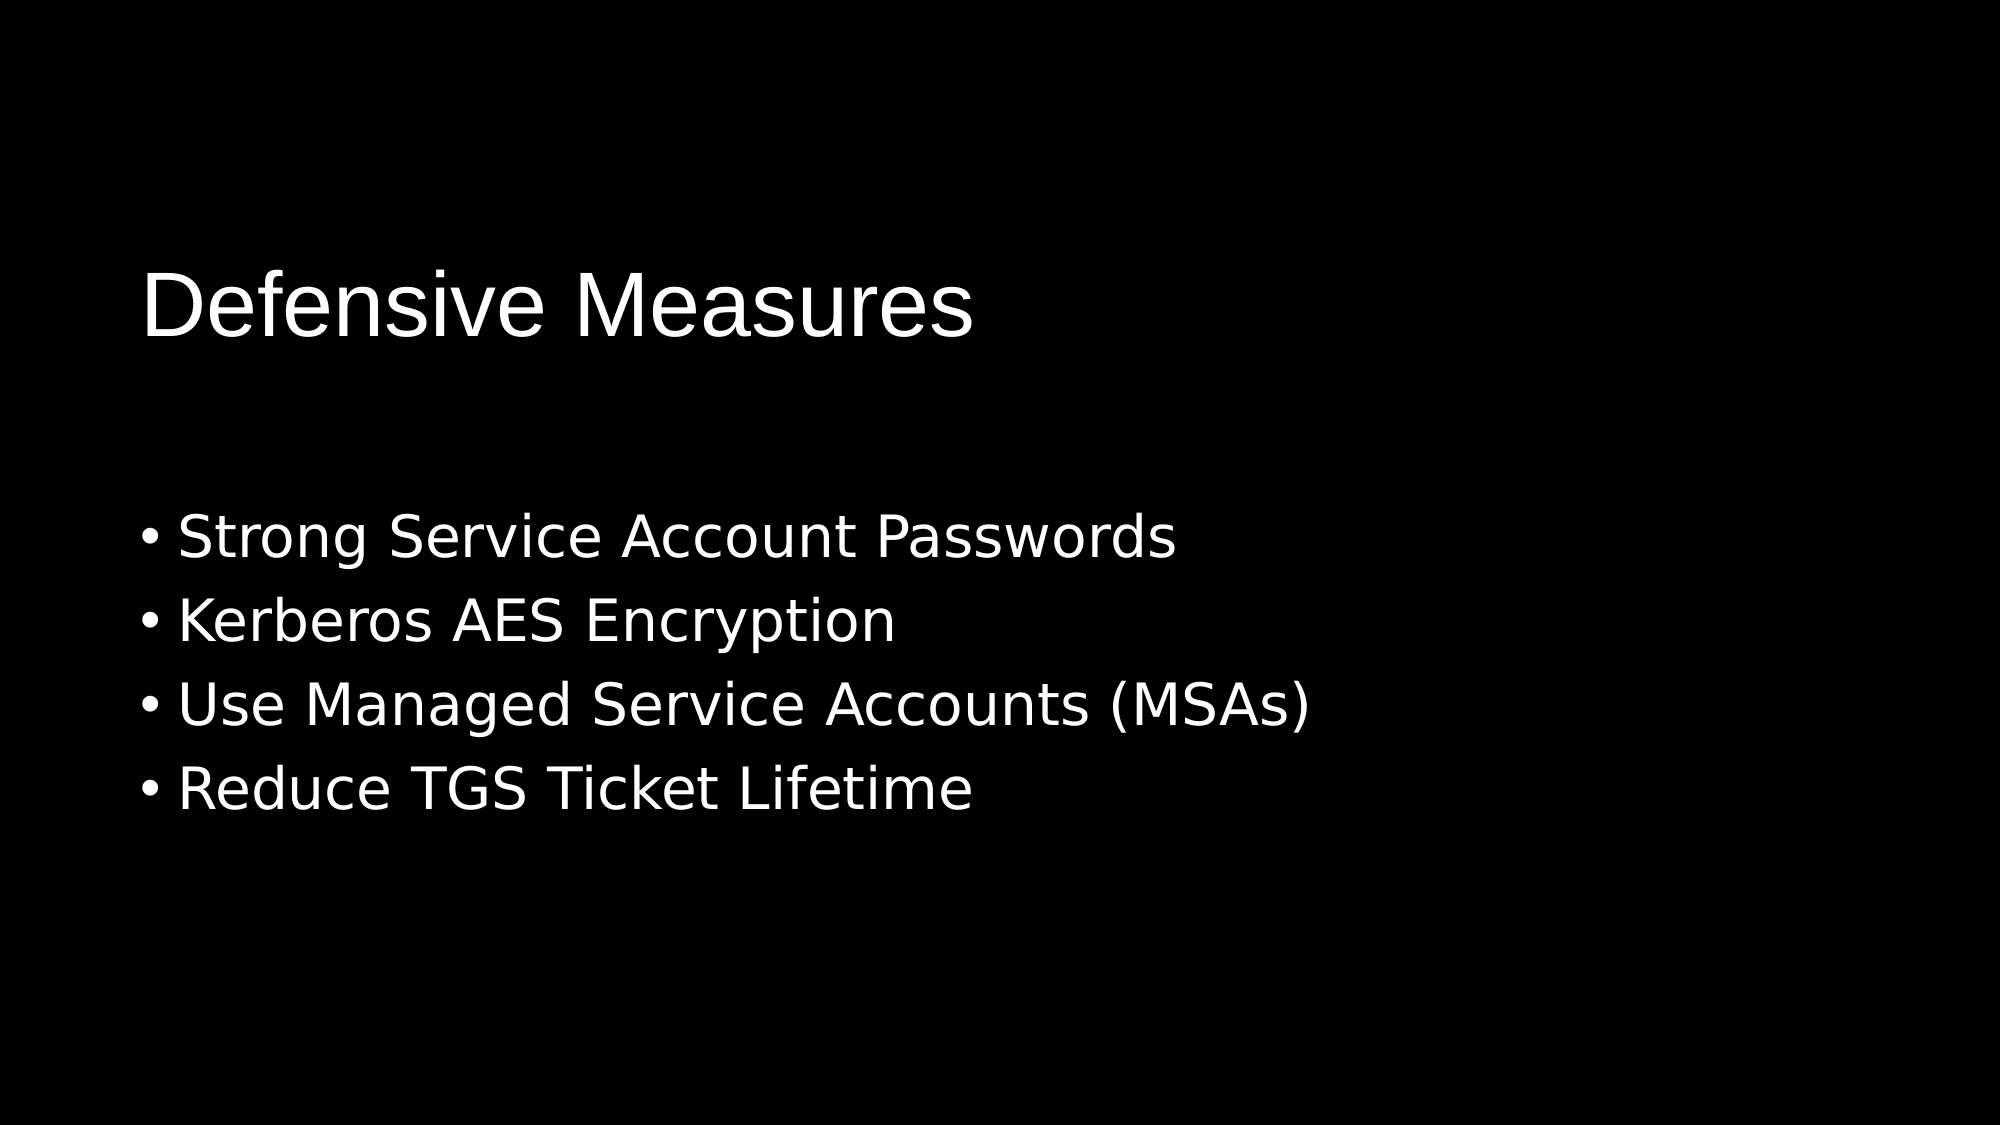

# Defensive Measures
Strong Service Account Passwords
Kerberos AES Encryption
Use Managed Service Accounts (MSAs)
Reduce TGS Ticket Lifetime